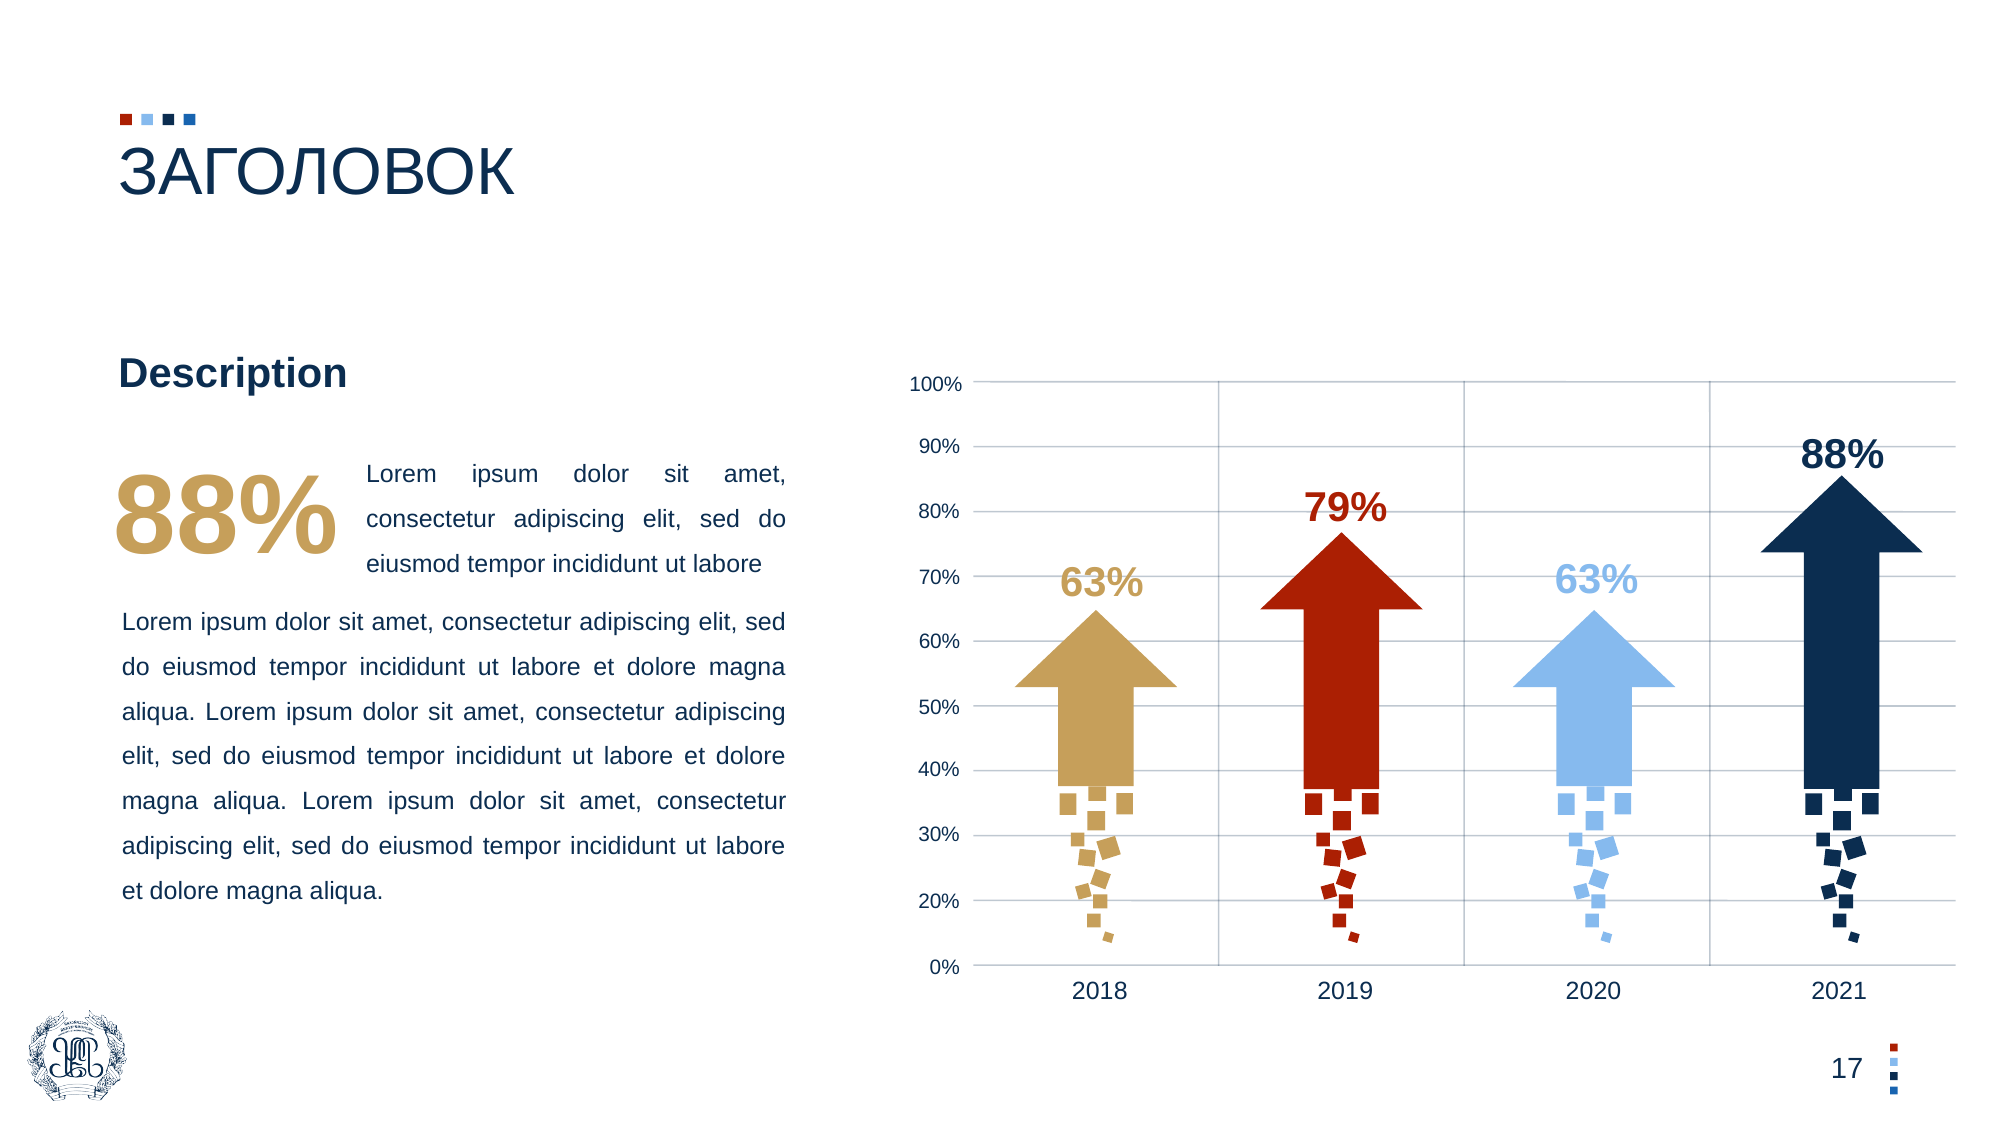

ЗАГОЛОВОК
Description
100%

88%
90%
88%
Lorem ipsum dolor sit amet, consectetur adipiscing elit, sed do eiusmod tempor incididunt ut labore

79%

80%

63%
63%
70%

Lorem ipsum dolor sit amet, consectetur adipiscing elit, sed do eiusmod tempor incididunt ut labore et dolore magna aliqua. Lorem ipsum dolor sit amet, consectetur adipiscing elit, sed do eiusmod tempor incididunt ut labore et dolore magna aliqua. Lorem ipsum dolor sit amet, consectetur adipiscing elit, sed do eiusmod tempor incididunt ut labore et dolore magna aliqua.

60%

50%

40%

30%

20%

0%

2018
2019
2020
2021